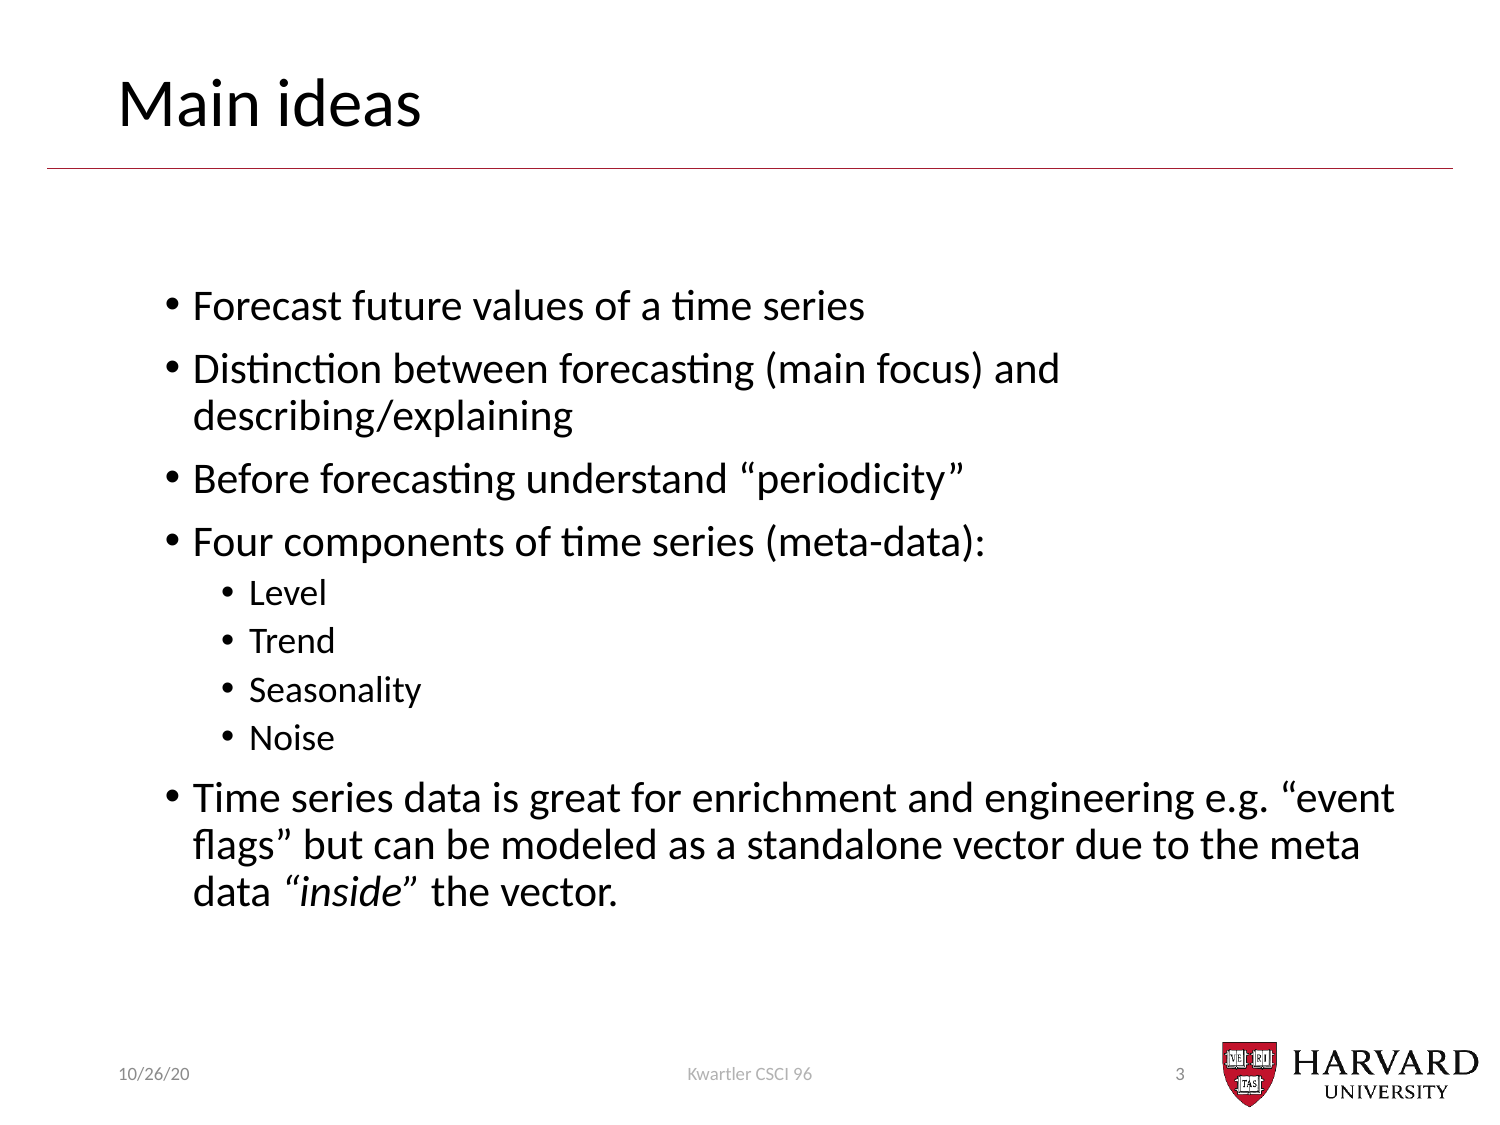

# Main ideas
Forecast future values of a time series
Distinction between forecasting (main focus) and describing/explaining
Before forecasting understand “periodicity”
Four components of time series (meta-data):
Level
Trend
Seasonality
Noise
Time series data is great for enrichment and engineering e.g. “event flags” but can be modeled as a standalone vector due to the meta data “inside” the vector.
10/26/20
Kwartler CSCI 96
3